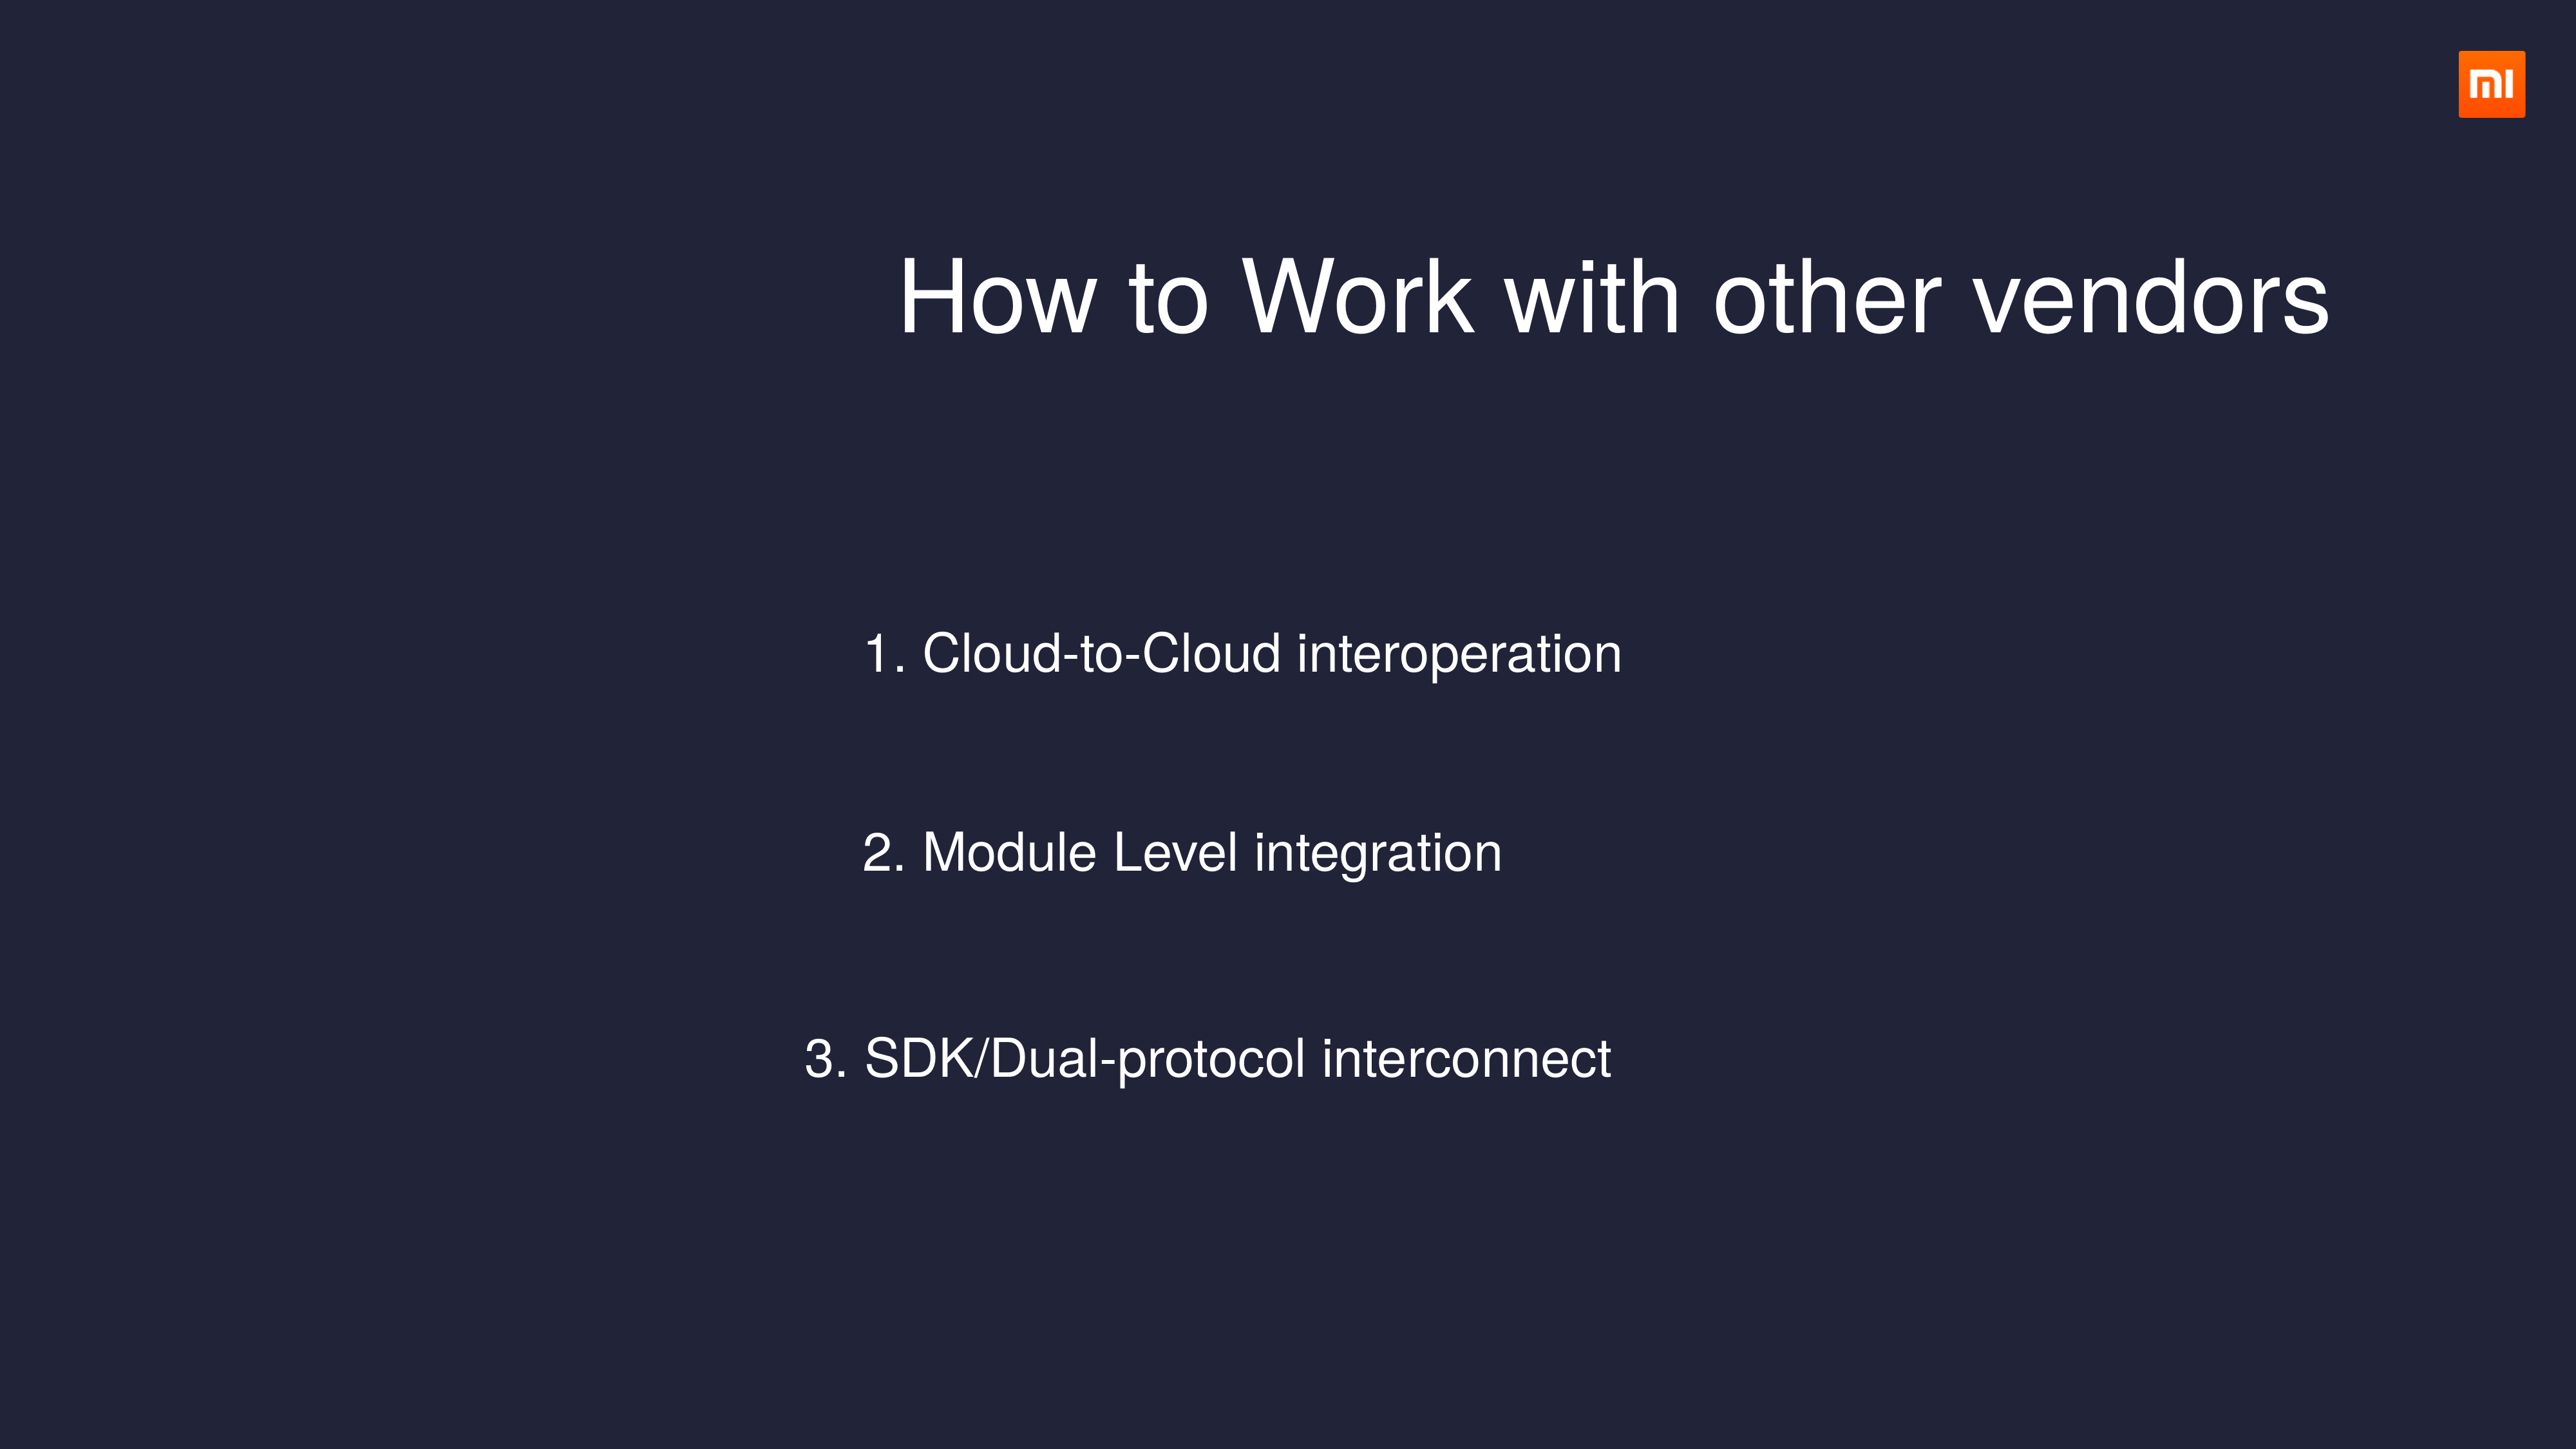

How to Work with other vendors
1. Cloud-to-Cloud interoperation
2. Module Level integration
3. SDK/Dual-protocol interconnect